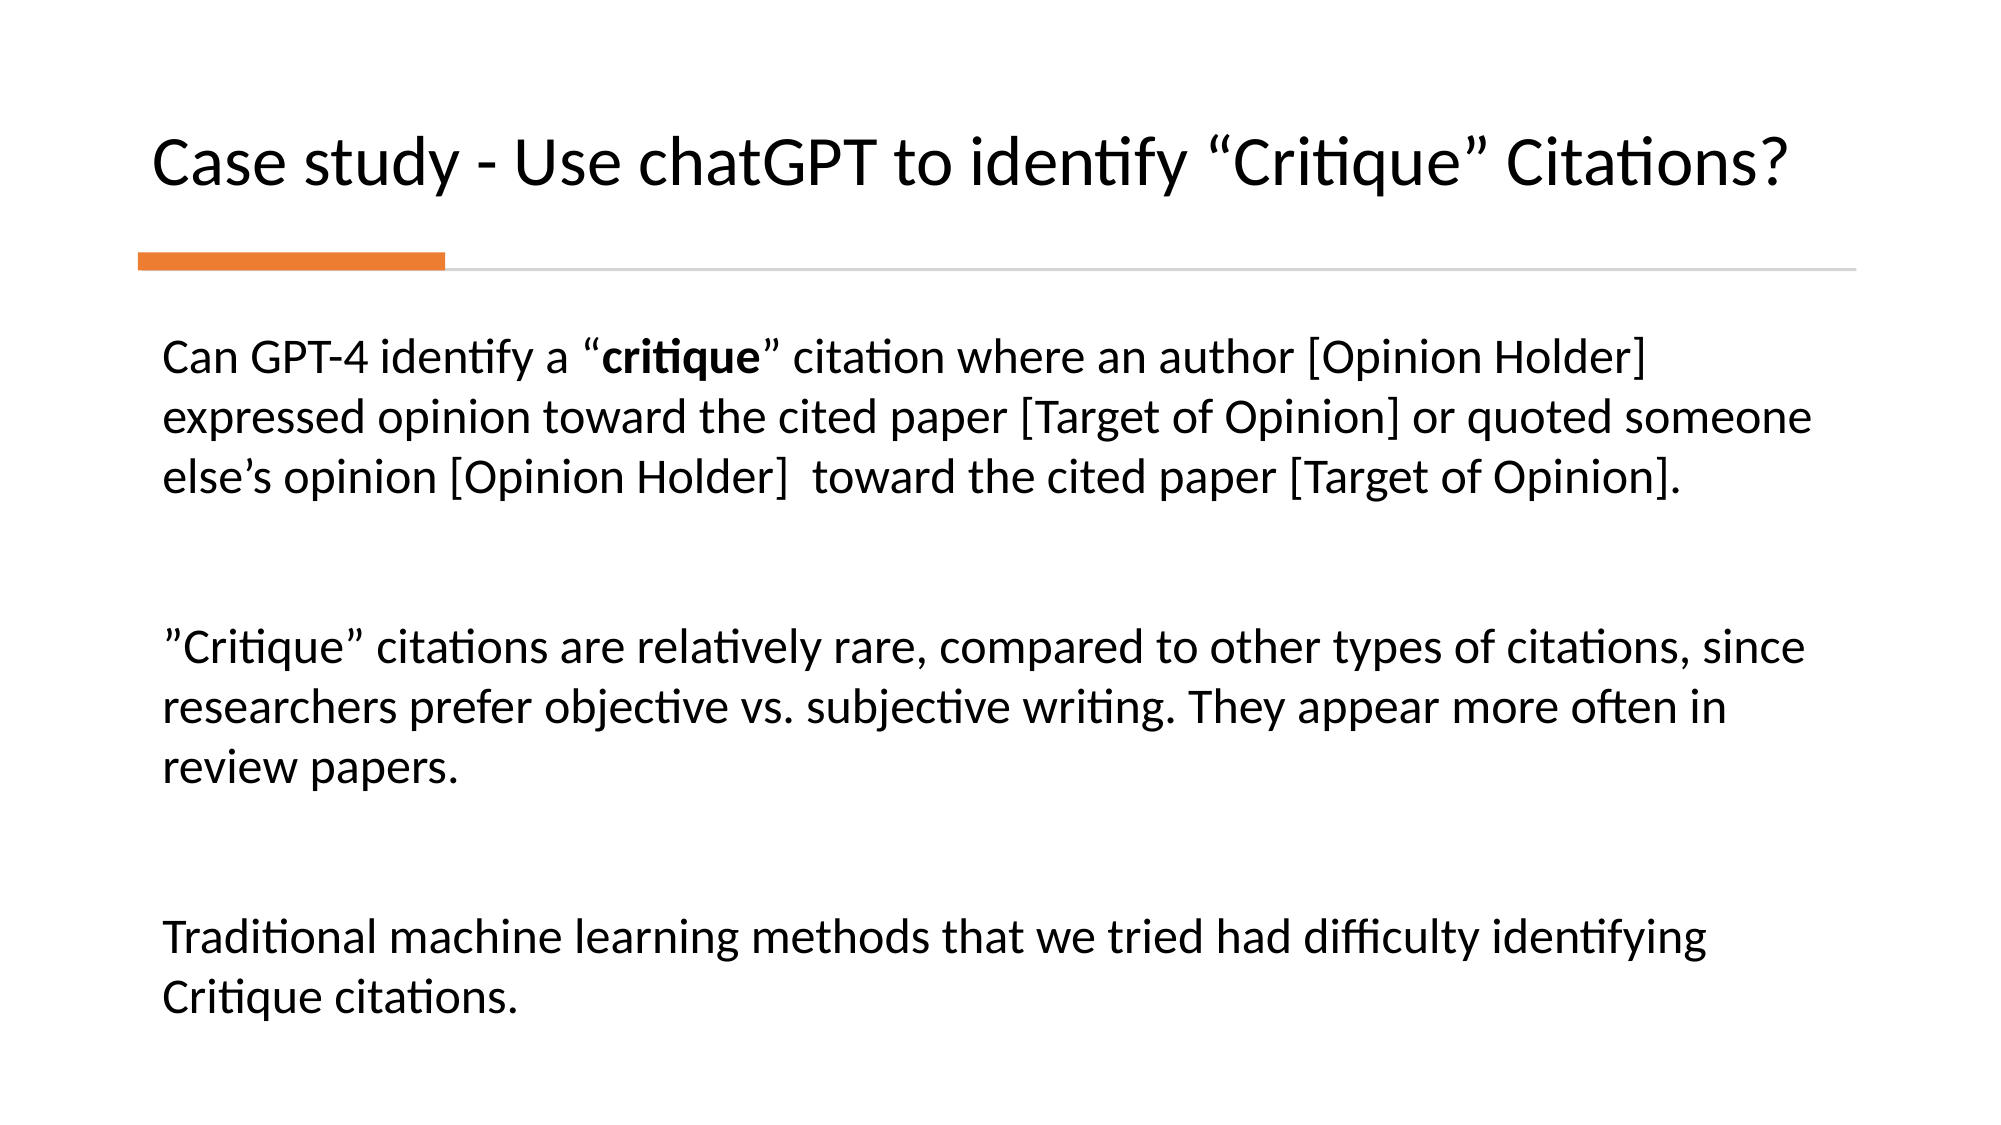

# Case study - Use chatGPT to identify “Critique” Citations?

Can GPT-4 identify a “critique” citation where an author [Opinion Holder] expressed opinion toward the cited paper [Target of Opinion] or quoted someone else’s opinion [Opinion Holder]  toward the cited paper [Target of Opinion].

”Critique” citations are relatively rare, compared to other types of citations, since researchers prefer objective vs. subjective writing. They appear more often in review papers.

Traditional machine learning methods that we tried had difficulty identifying Critique citations.